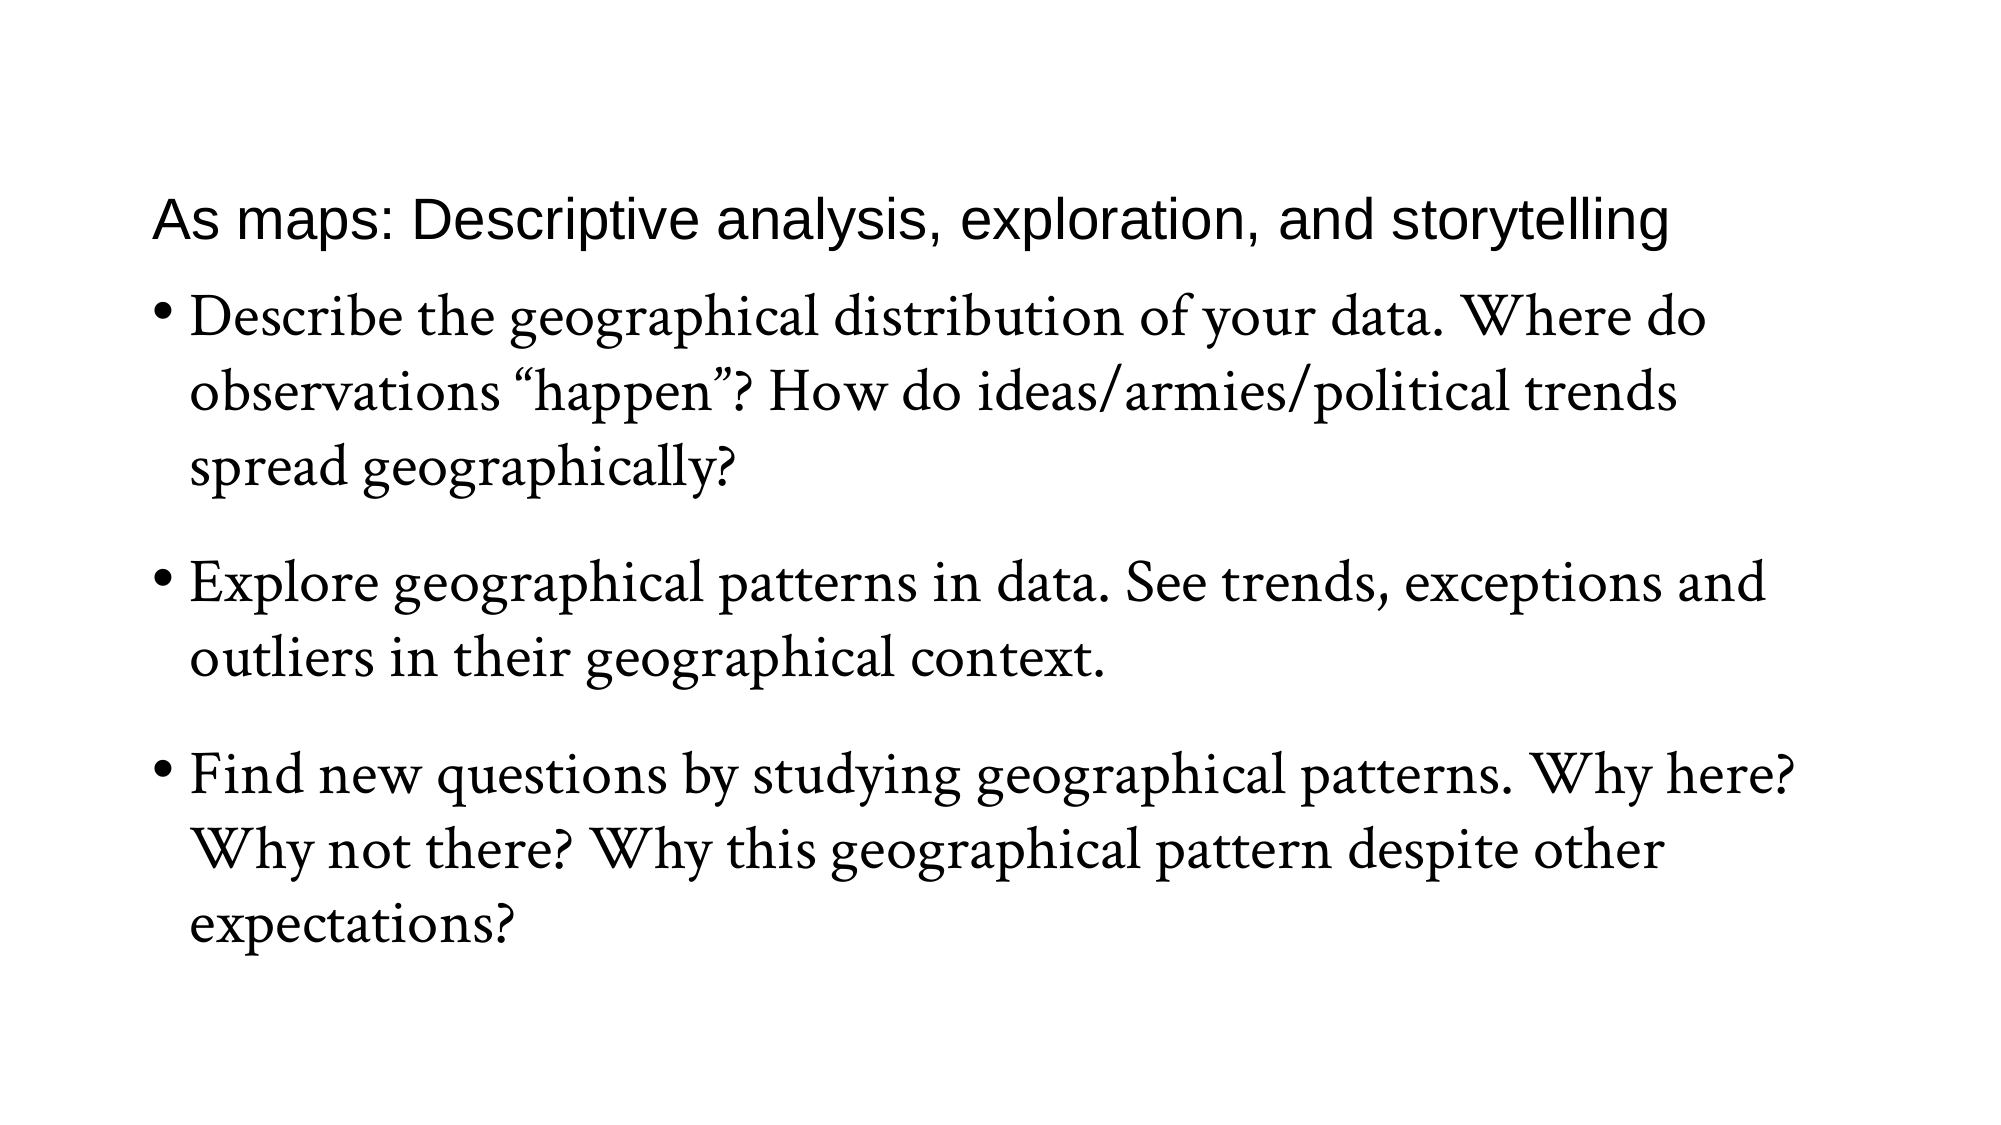

As maps: Descriptive analysis, exploration, and storytelling
Describe the geographical distribution of your data. Where do observations “happen”? How do ideas/armies/political trends spread geographically?
Explore geographical patterns in data. See trends, exceptions and outliers in their geographical context.
Find new questions by studying geographical patterns. Why here? Why not there? Why this geographical pattern despite other expectations?